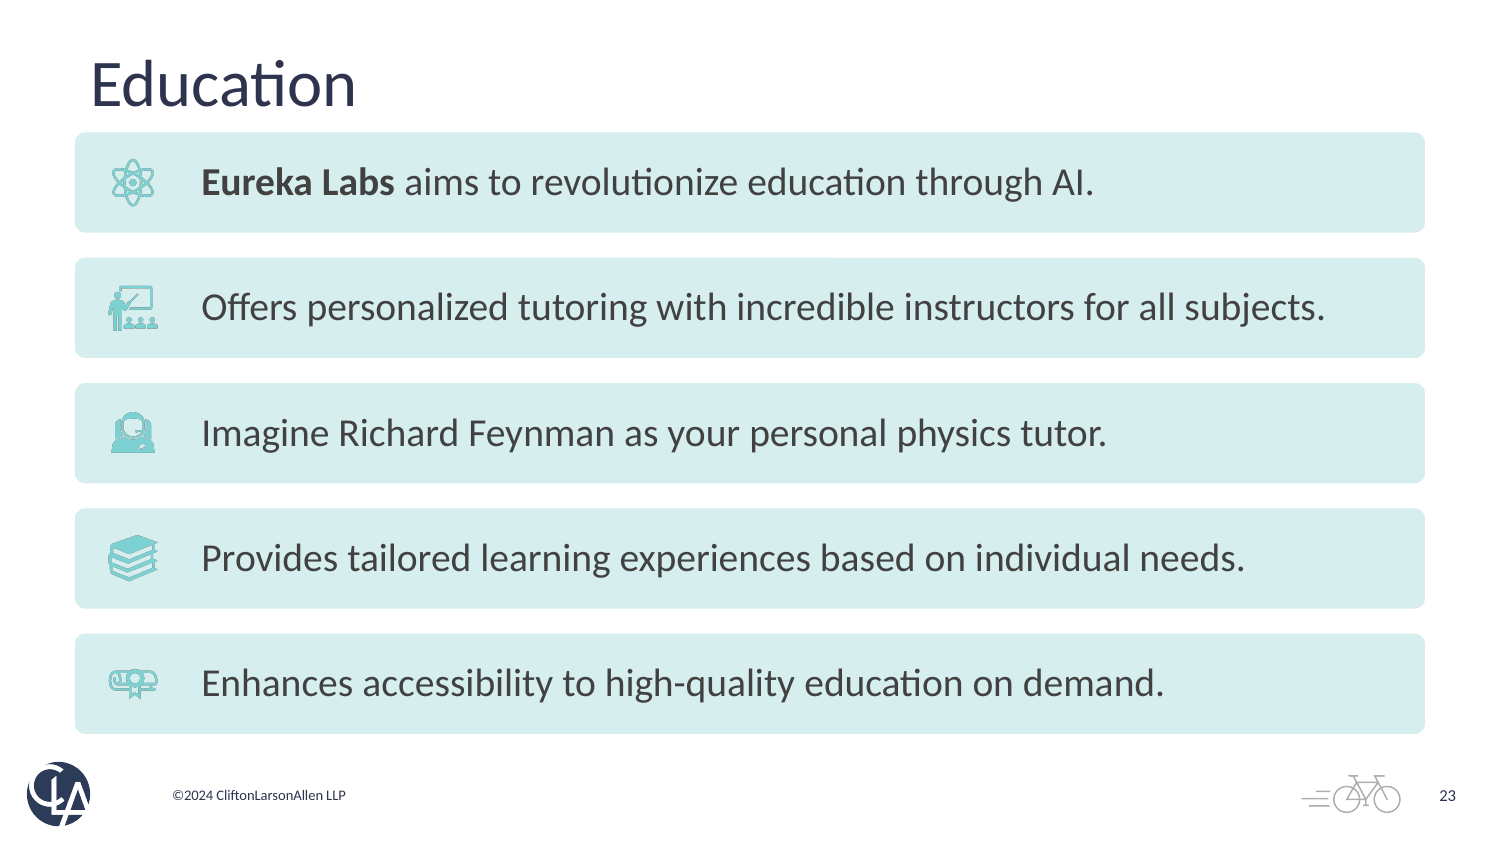

# Education
Eureka Labs aims to revolutionize education through AI.
Offers personalized tutoring with incredible instructors for all subjects.
Imagine Richard Feynman as your personal physics tutor.
Provides tailored learning experiences based on individual needs.
Enhances accessibility to high-quality education on demand.
23